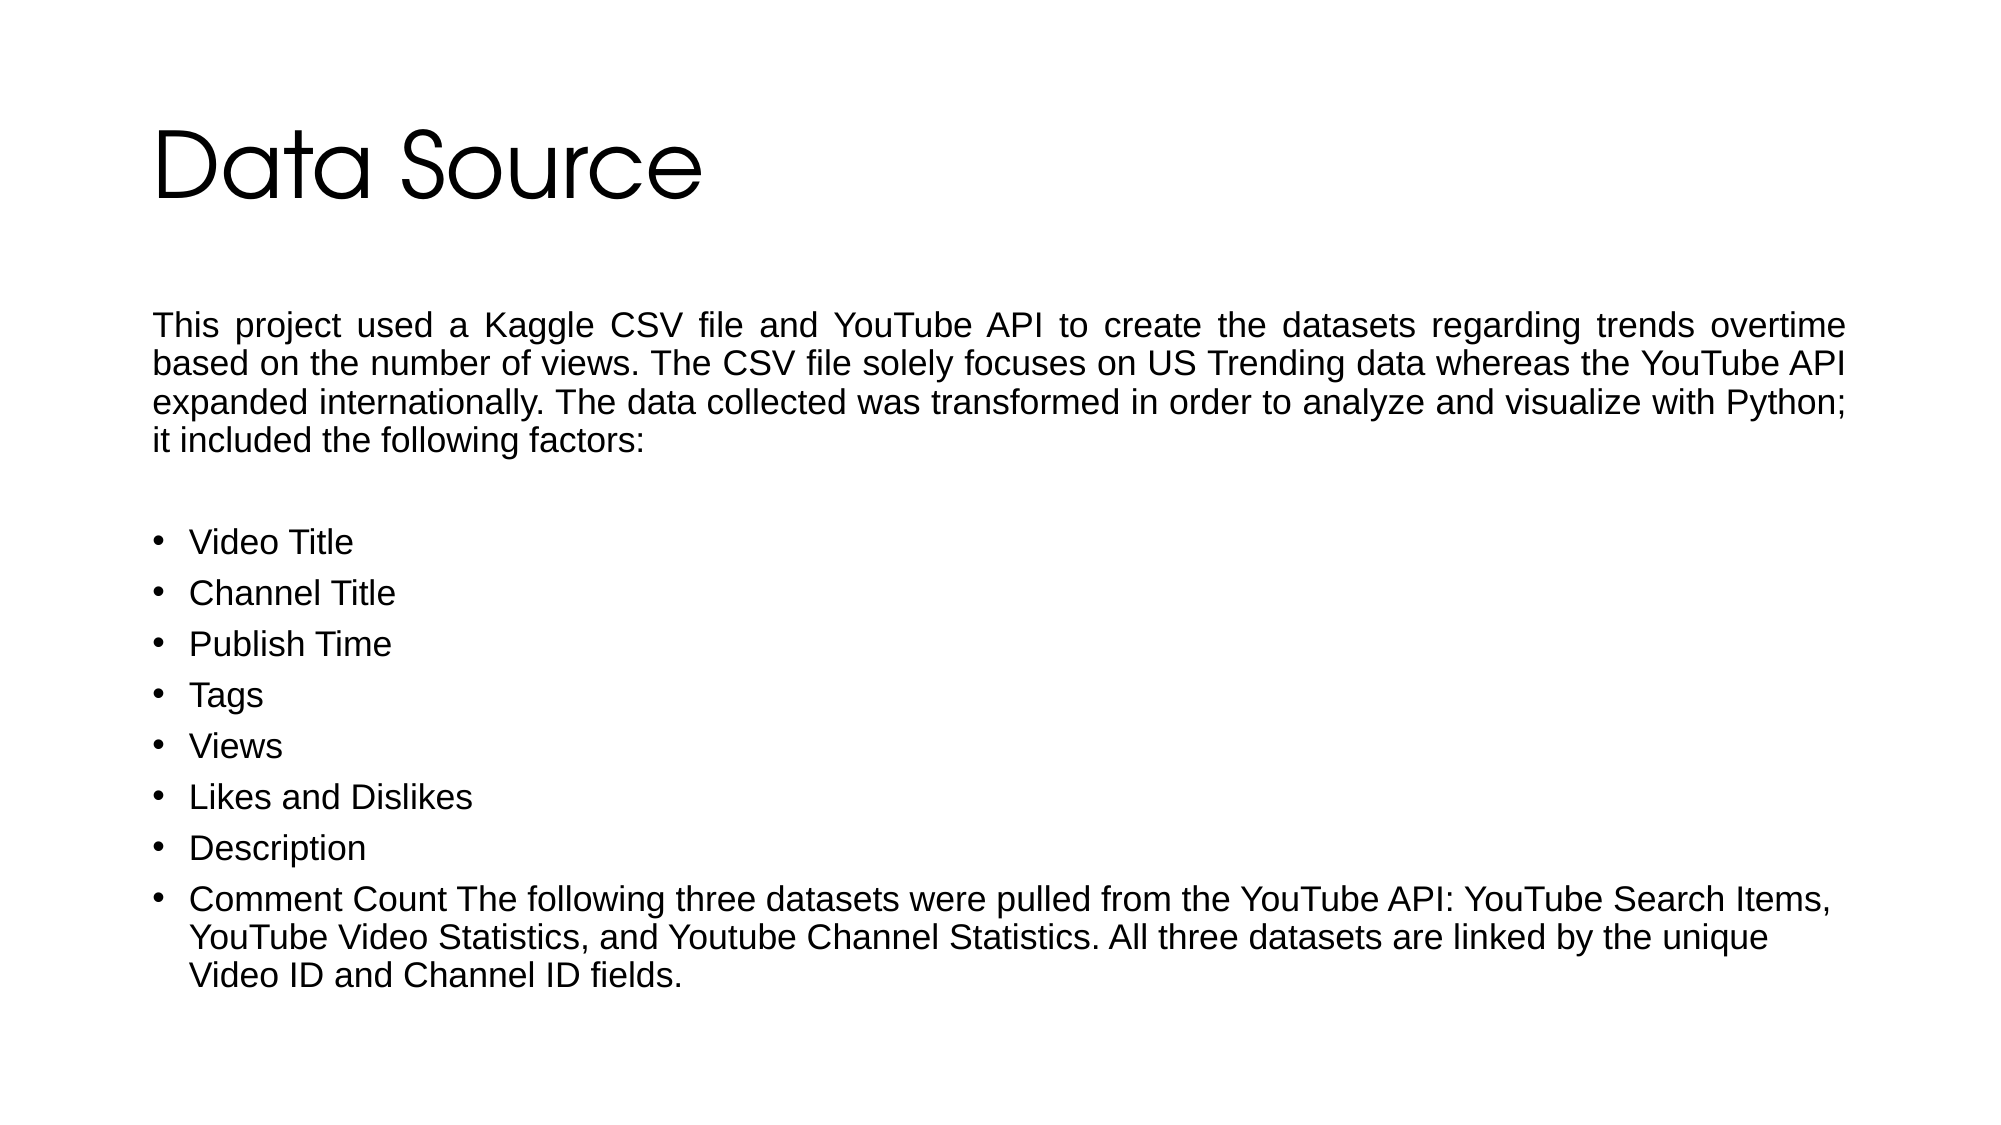

# Data Source
This project used a Kaggle CSV file and YouTube API to create the datasets regarding trends overtime based on the number of views. The CSV file solely focuses on US Trending data whereas the YouTube API expanded internationally. The data collected was transformed in order to analyze and visualize with Python; it included the following factors:

Video Title
Channel Title
Publish Time
Tags
Views
Likes and Dislikes
Description
Comment Count The following three datasets were pulled from the YouTube API: YouTube Search Items, YouTube Video Statistics, and Youtube Channel Statistics. All three datasets are linked by the unique Video ID and Channel ID fields.